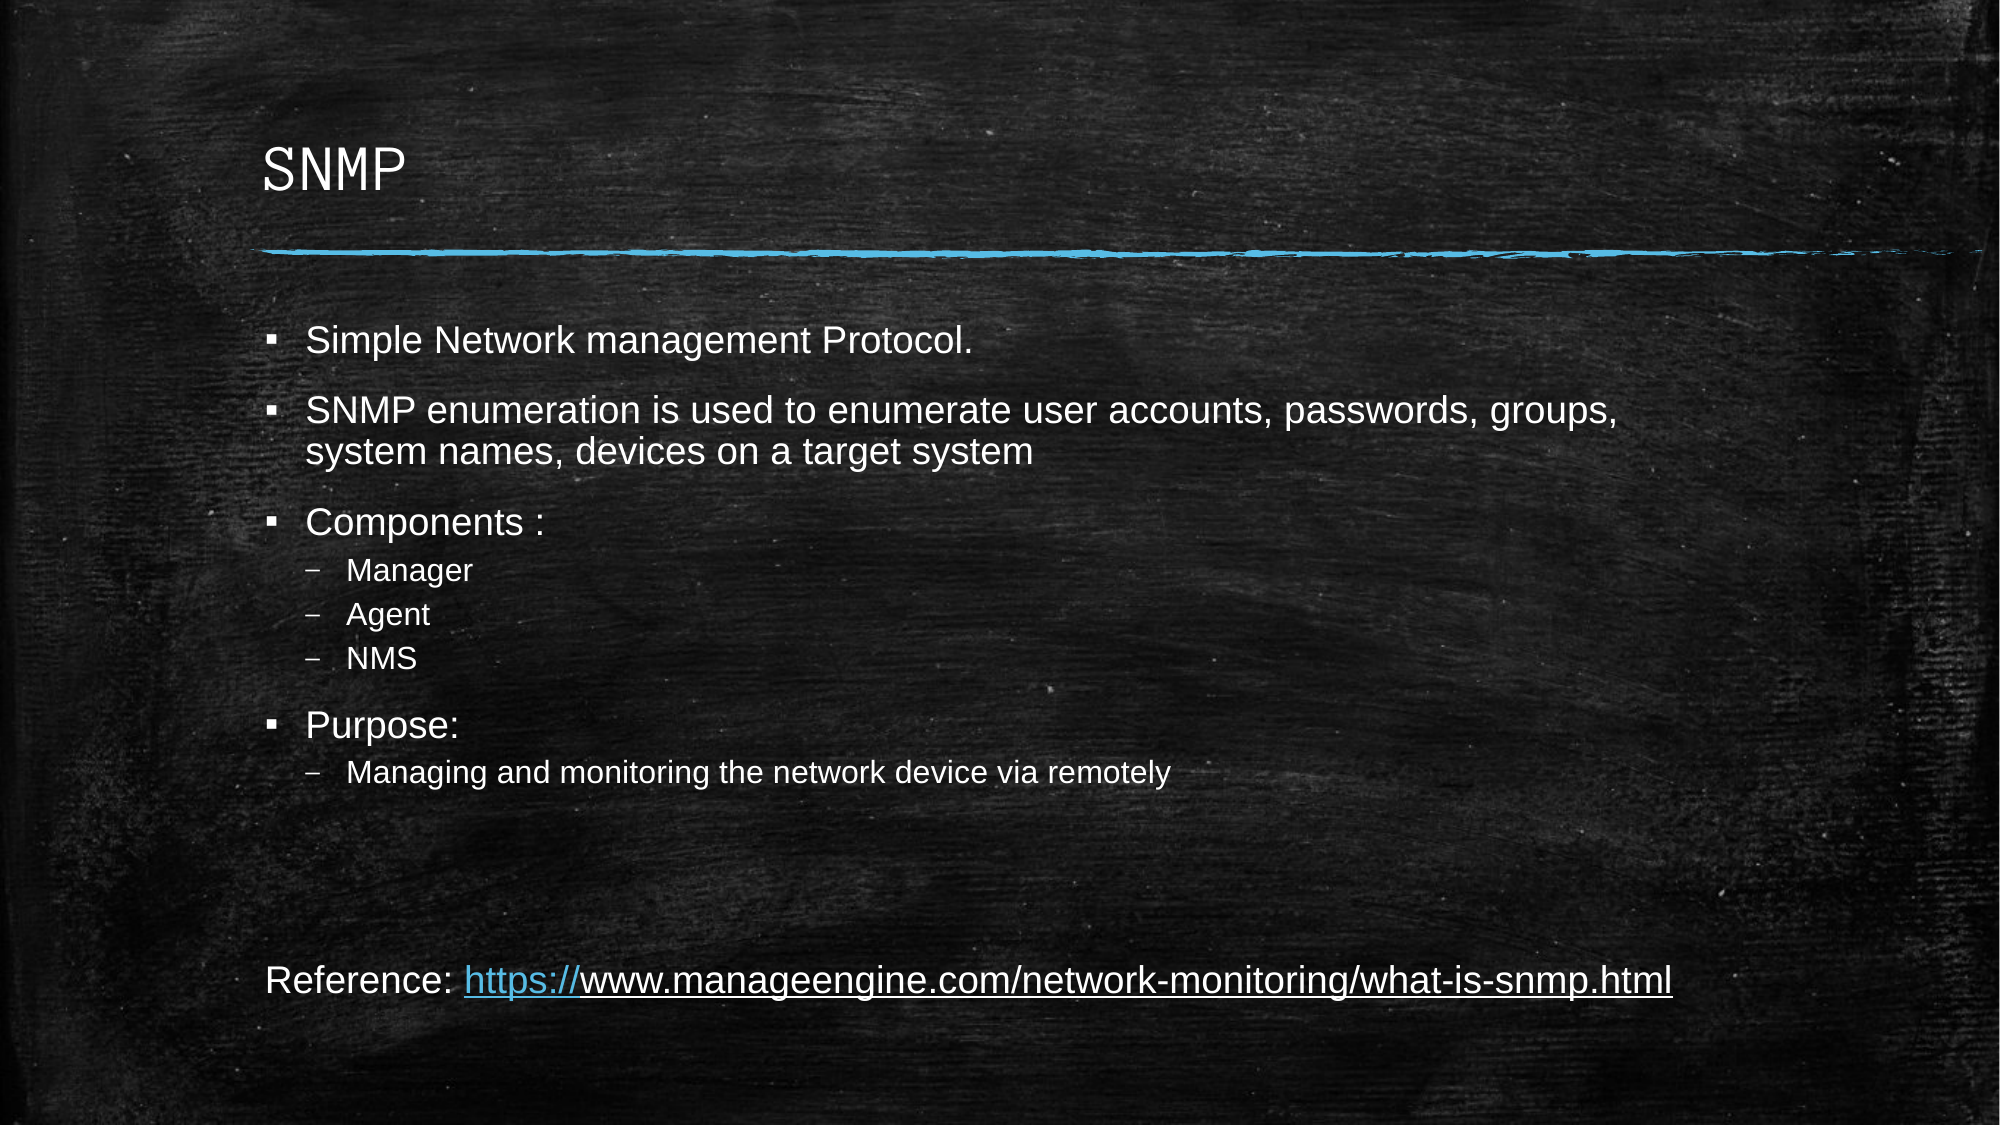

# SNMP
Simple Network management Protocol.
SNMP enumeration is used to enumerate user accounts, passwords, groups, system names, devices on a target system
Components :
Manager
Agent
NMS
Purpose:
Managing and monitoring the network device via remotely

Reference: https://www.manageengine.com/network-monitoring/what-is-snmp.html